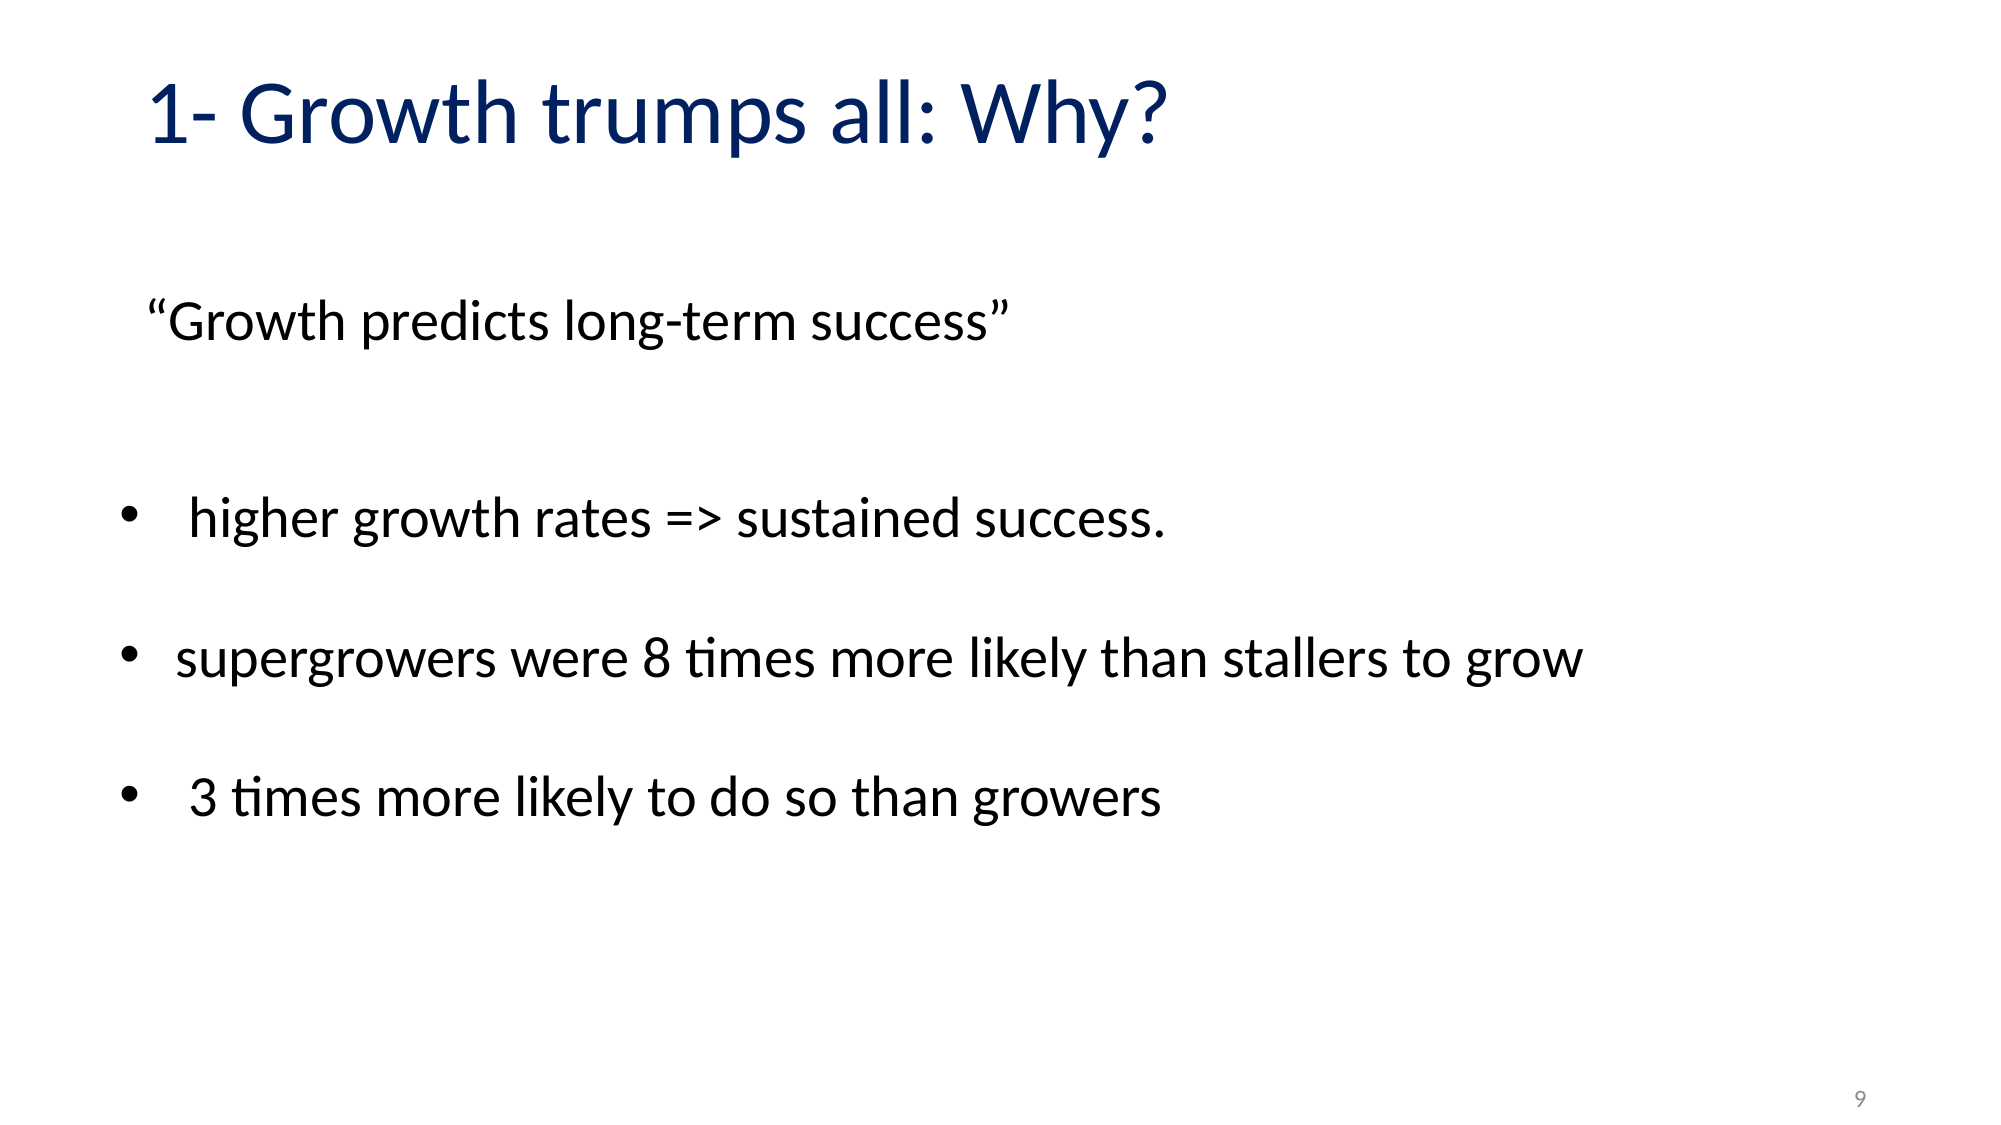

# 1- Growth trumps all: Why?
“Growth predicts long-term success”
 higher growth rates => sustained success.

supergrowers were 8 times more likely than stallers to grow

 3 times more likely to do so than growers
9
9